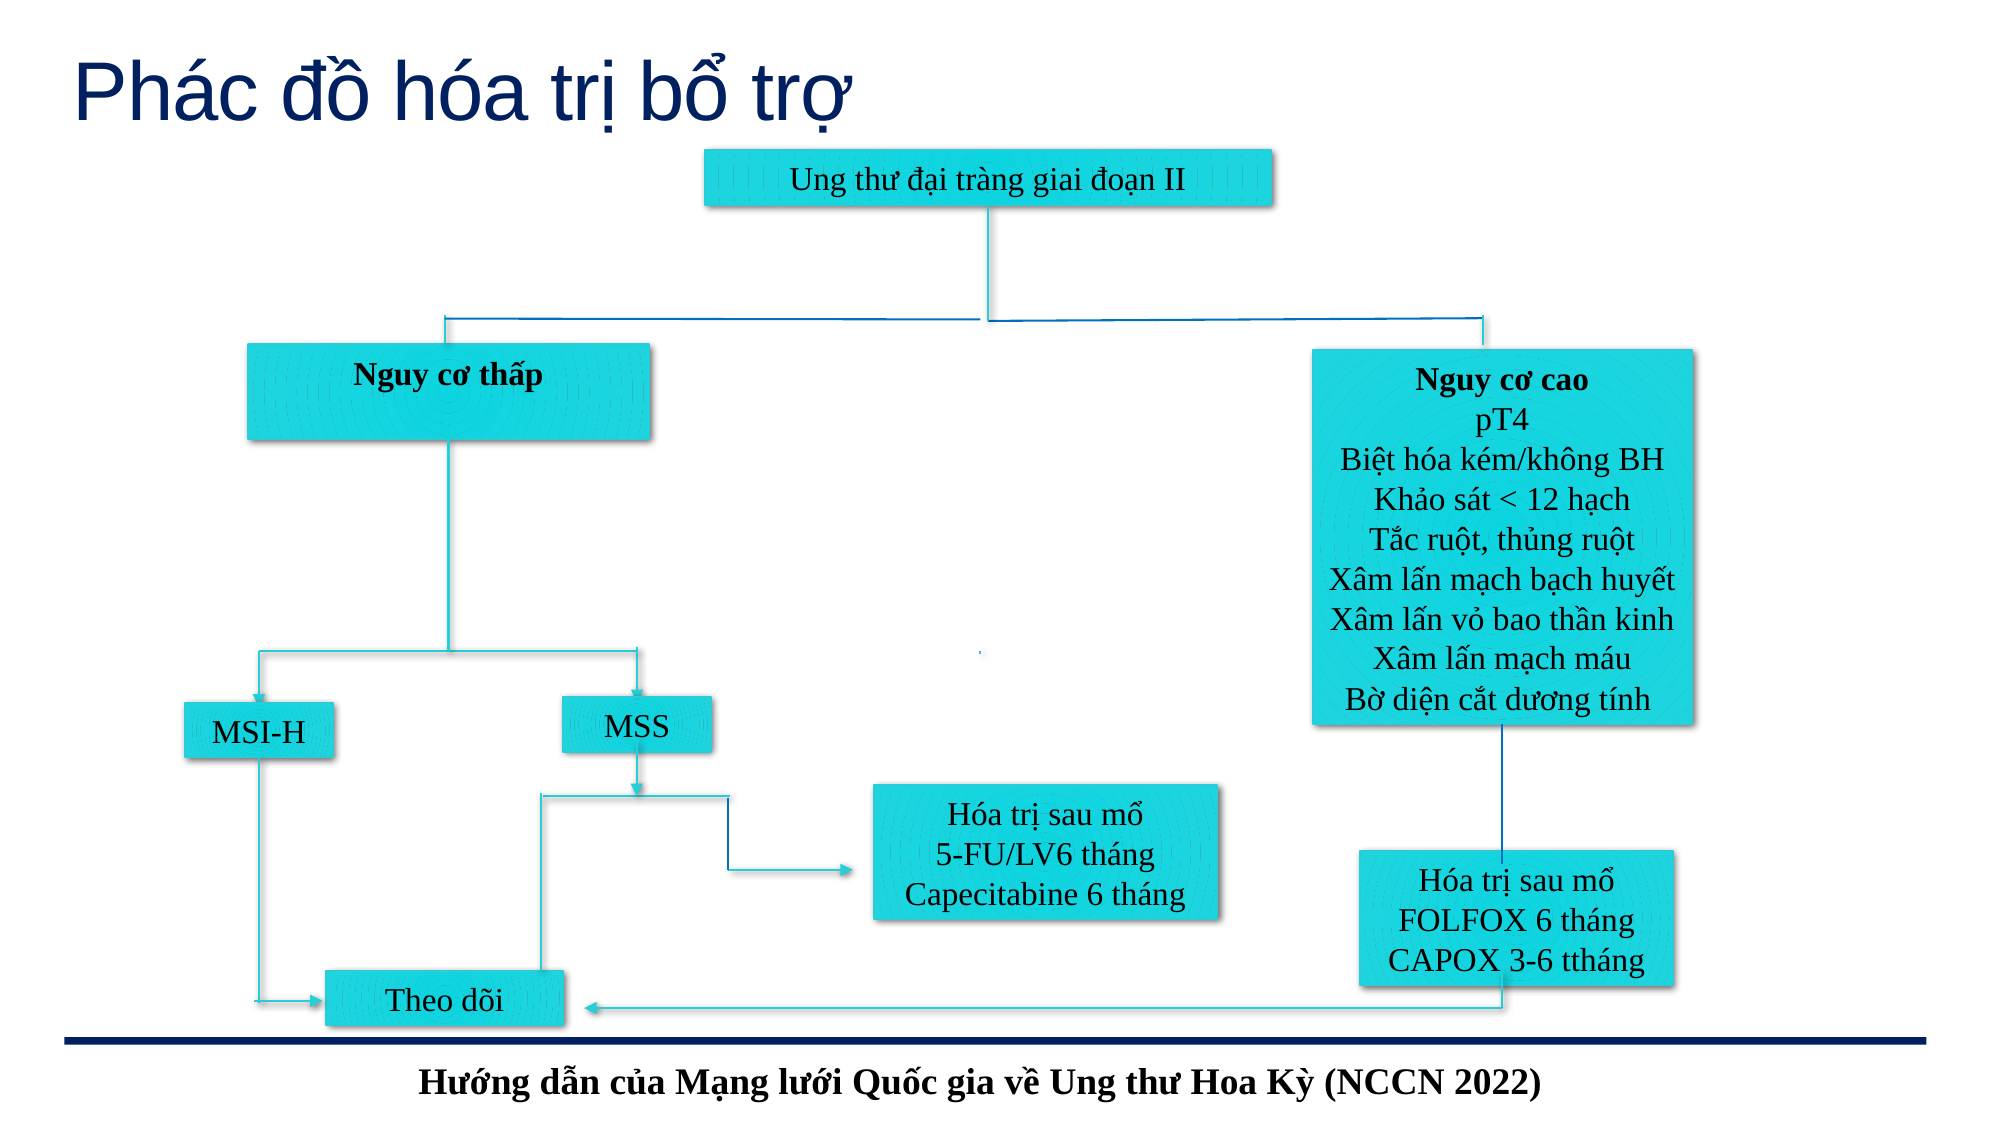

# Phác đồ hóa trị bổ trợ
Ung thư đại tràng giai đoạn II
Nguy cơ thấp

Nguy cơ cao
pT4
Biệt hóa kém/không BH
Khảo sát < 12 hạch
Tắc ruột, thủng ruột
Xâm lấn mạch bạch huyết
Xâm lấn vỏ bao thần kinh
Xâm lấn mạch máu
Bờ diện cắt dương tính
Hóa trị sau mổ
5-FU/LV6 tháng
Capecitabine 6 tháng
Hóa trị sau mổ
FOLFOX 6 tháng
CAPOX 3-6 ttháng
MSS
MSI-H
Theo dõi
Hướng dẫn của Mạng lưới Quốc gia về Ung thư Hoa Kỳ (NCCN 2022)